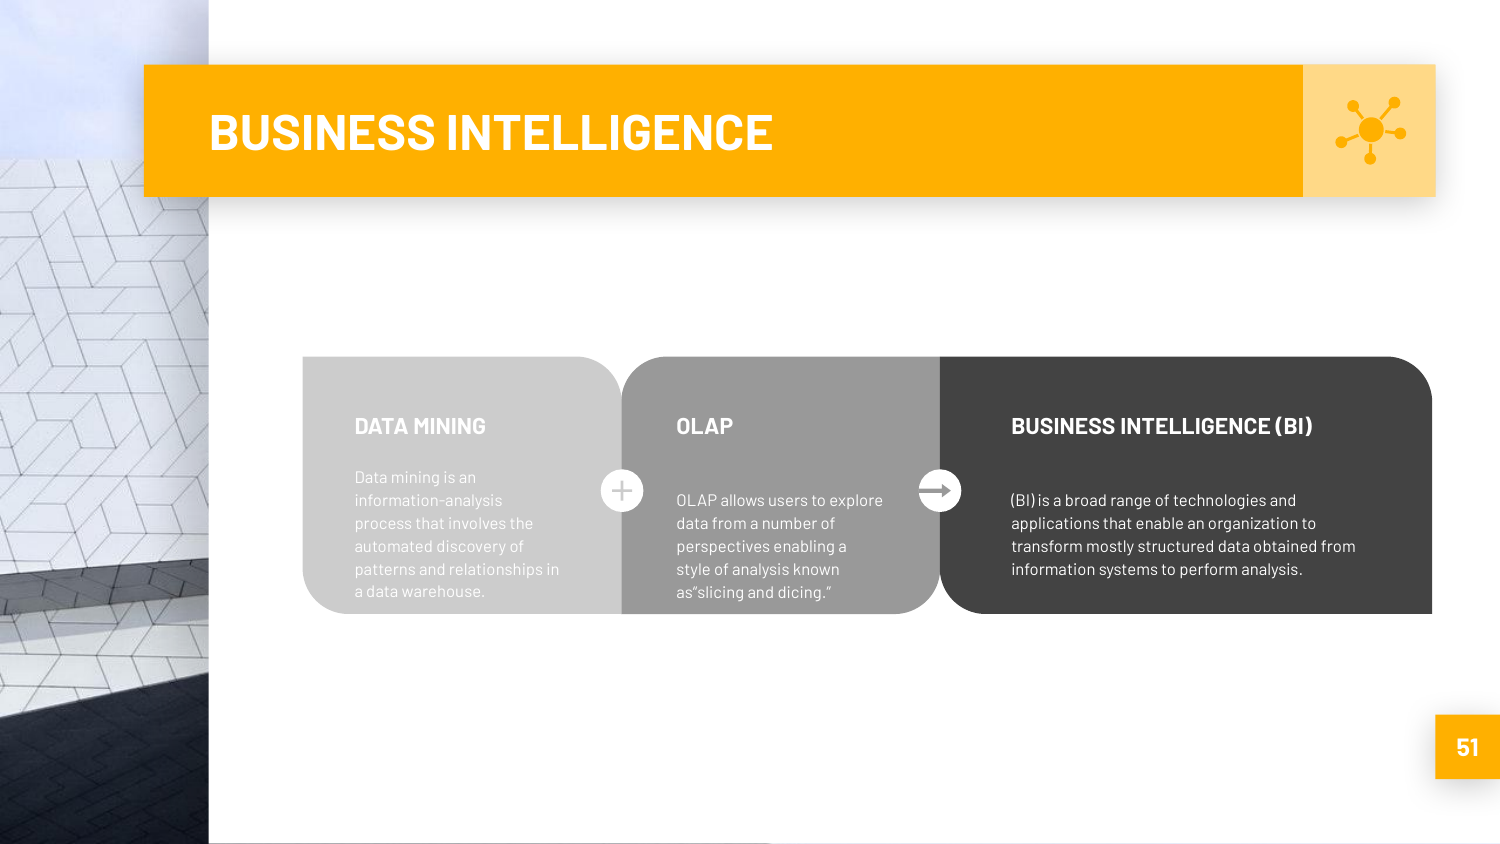

# BUSINESS INTELLIGENCE

DATA MINING
Data mining is an information-analysis process that involves the automated discovery of patterns and relationships in a data warehouse.

OLAP
OLAP allows users to explore data from a number of perspectives enabling a style of analysis known as“slicing and dicing.”

BUSINESS INTELLIGENCE (BI)
(BI) is a broad range of technologies and applications that enable an organization to transform mostly structured data obtained from information systems to perform analysis.

51